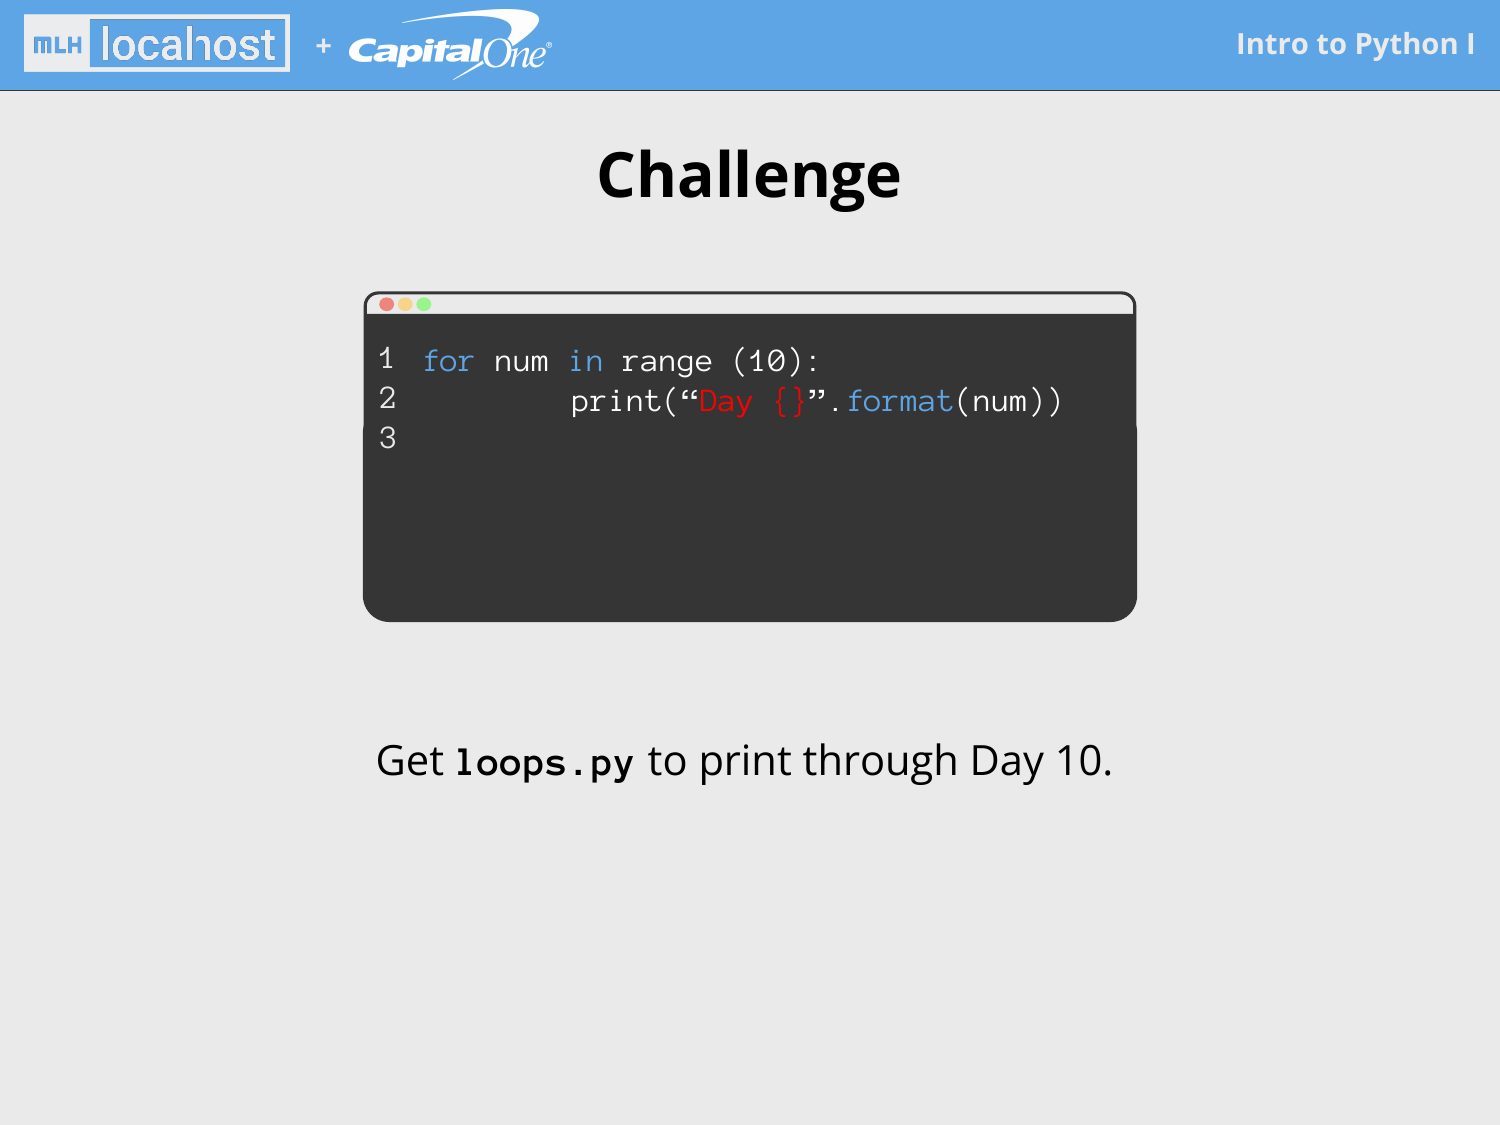

# Challenge

1
2
3

for num in range (10):
	print(“Day {}”.format(num))

Get loops.py to print through Day 10.